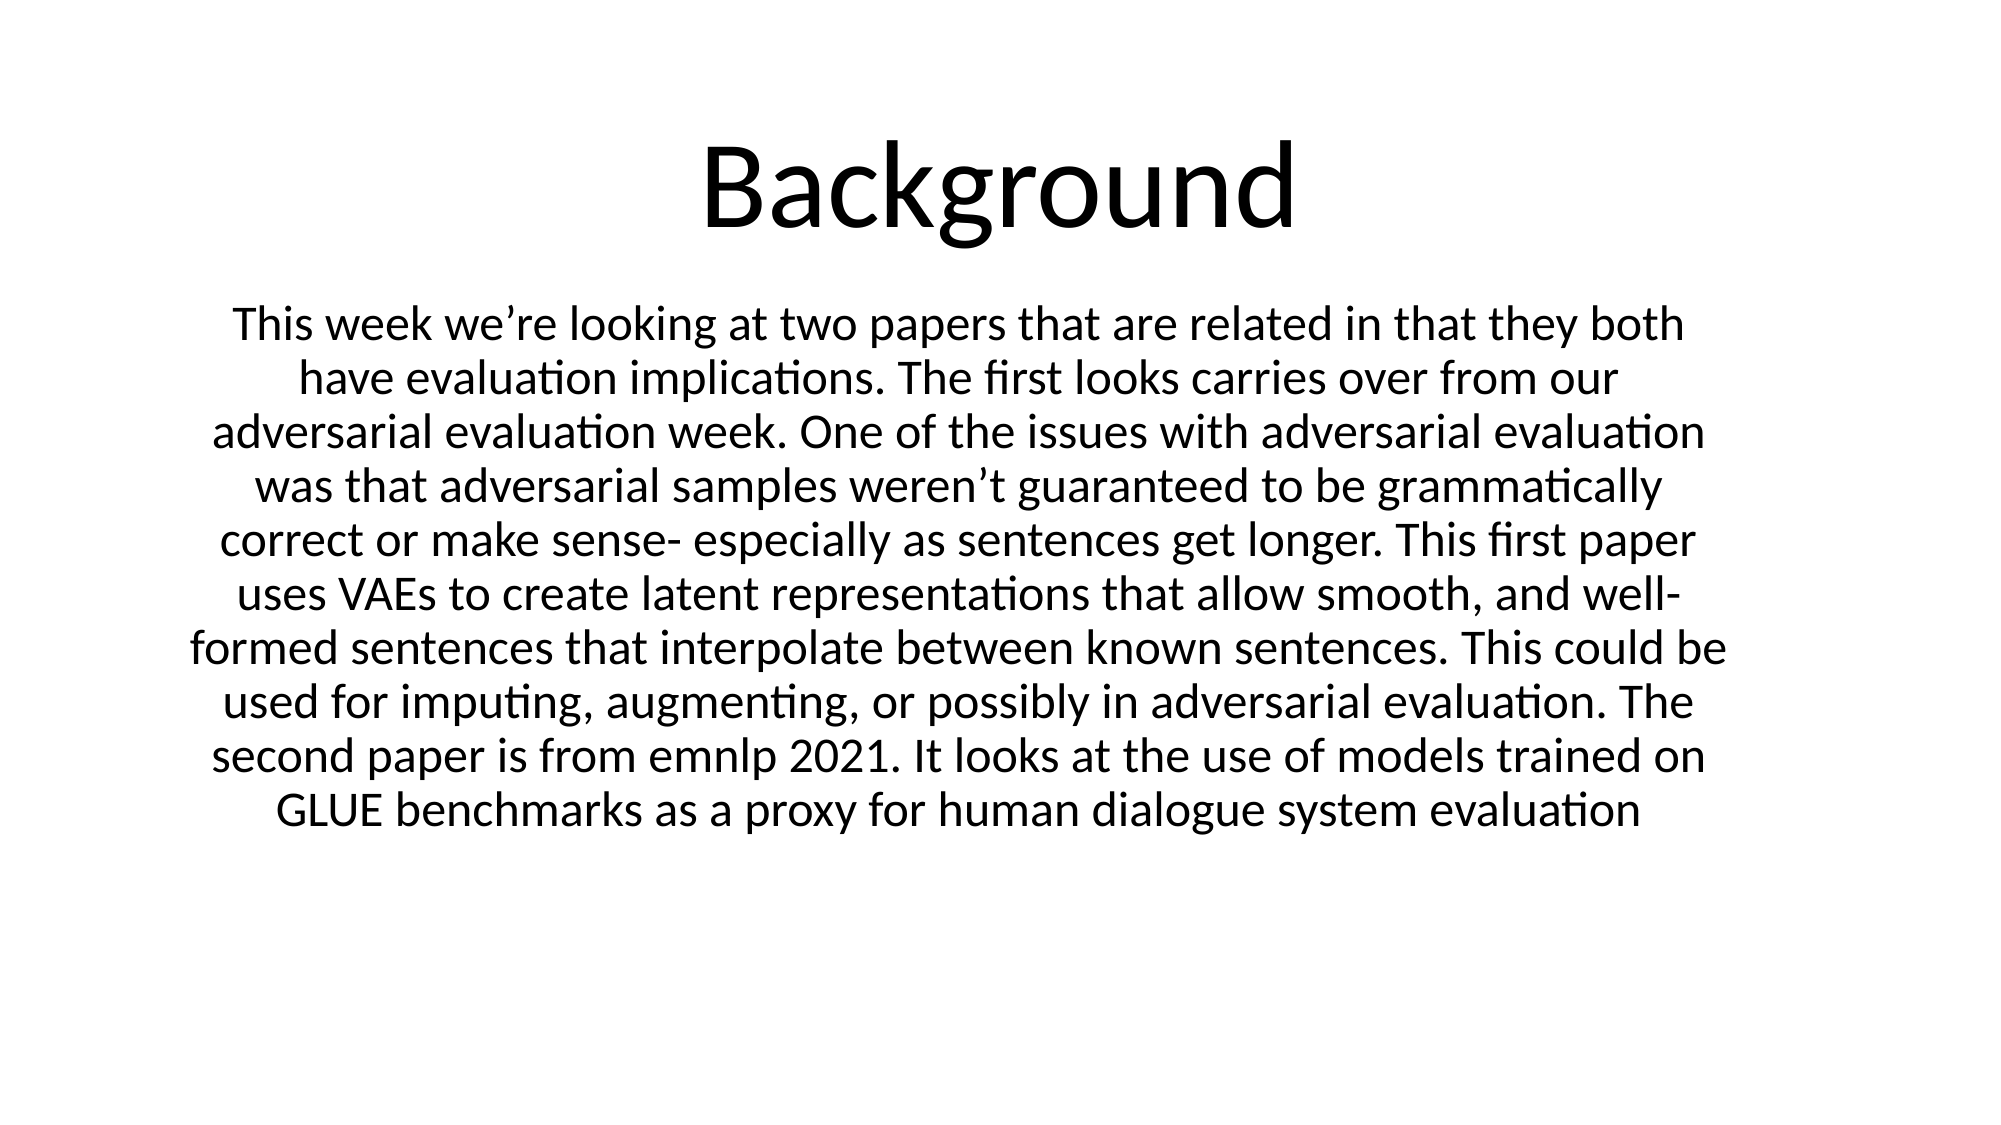

# Background
This week we’re looking at two papers that are related in that they both have evaluation implications. The first looks carries over from our adversarial evaluation week. One of the issues with adversarial evaluation was that adversarial samples weren’t guaranteed to be grammatically correct or make sense- especially as sentences get longer. This first paper uses VAEs to create latent representations that allow smooth, and well-formed sentences that interpolate between known sentences. This could be used for imputing, augmenting, or possibly in adversarial evaluation. The second paper is from emnlp 2021. It looks at the use of models trained on GLUE benchmarks as a proxy for human dialogue system evaluation